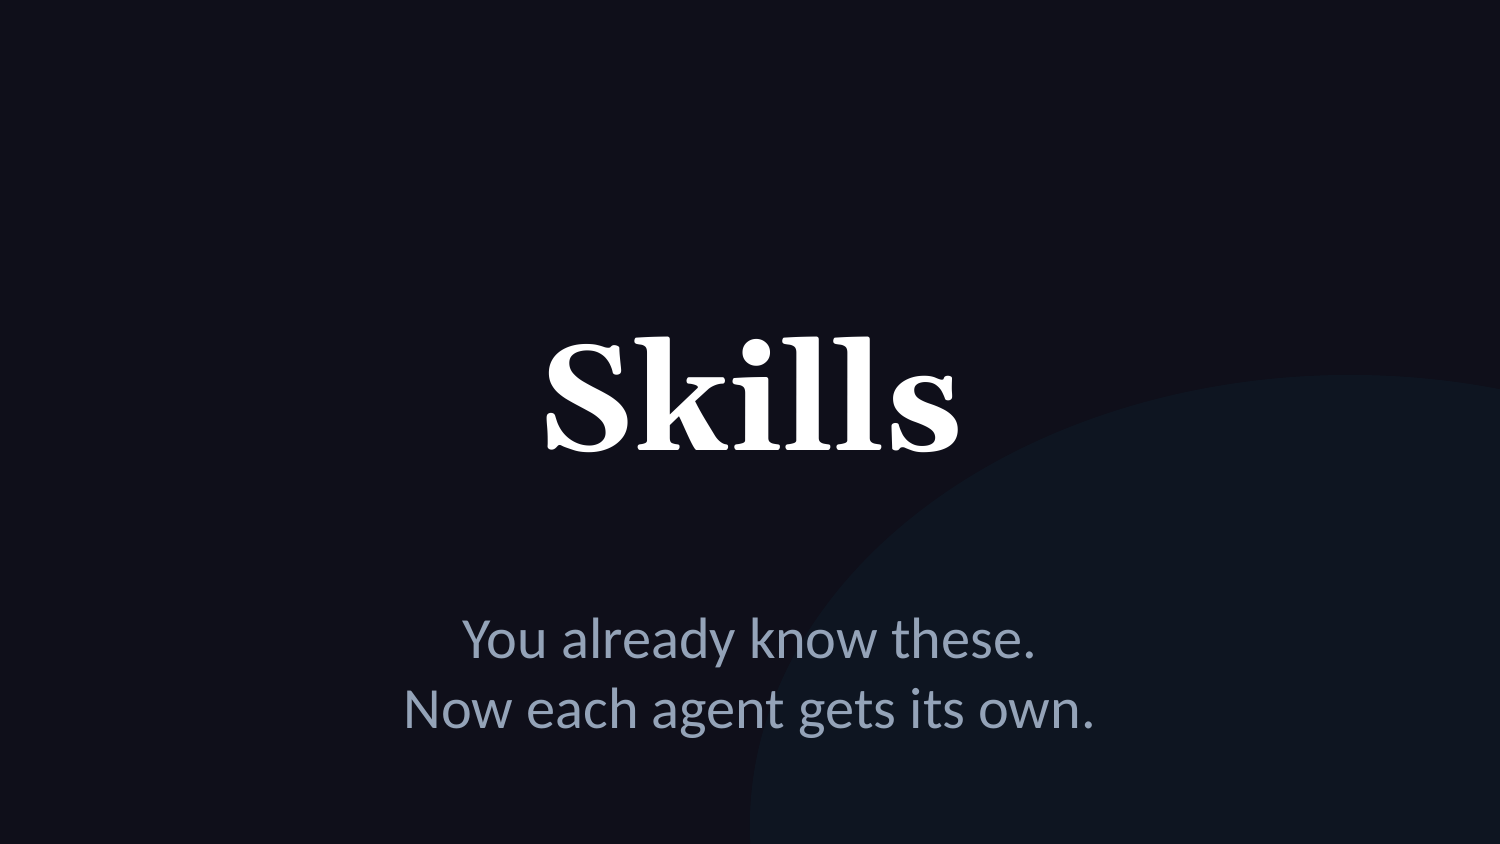

Skills

You already know these.
Now each agent gets its own.